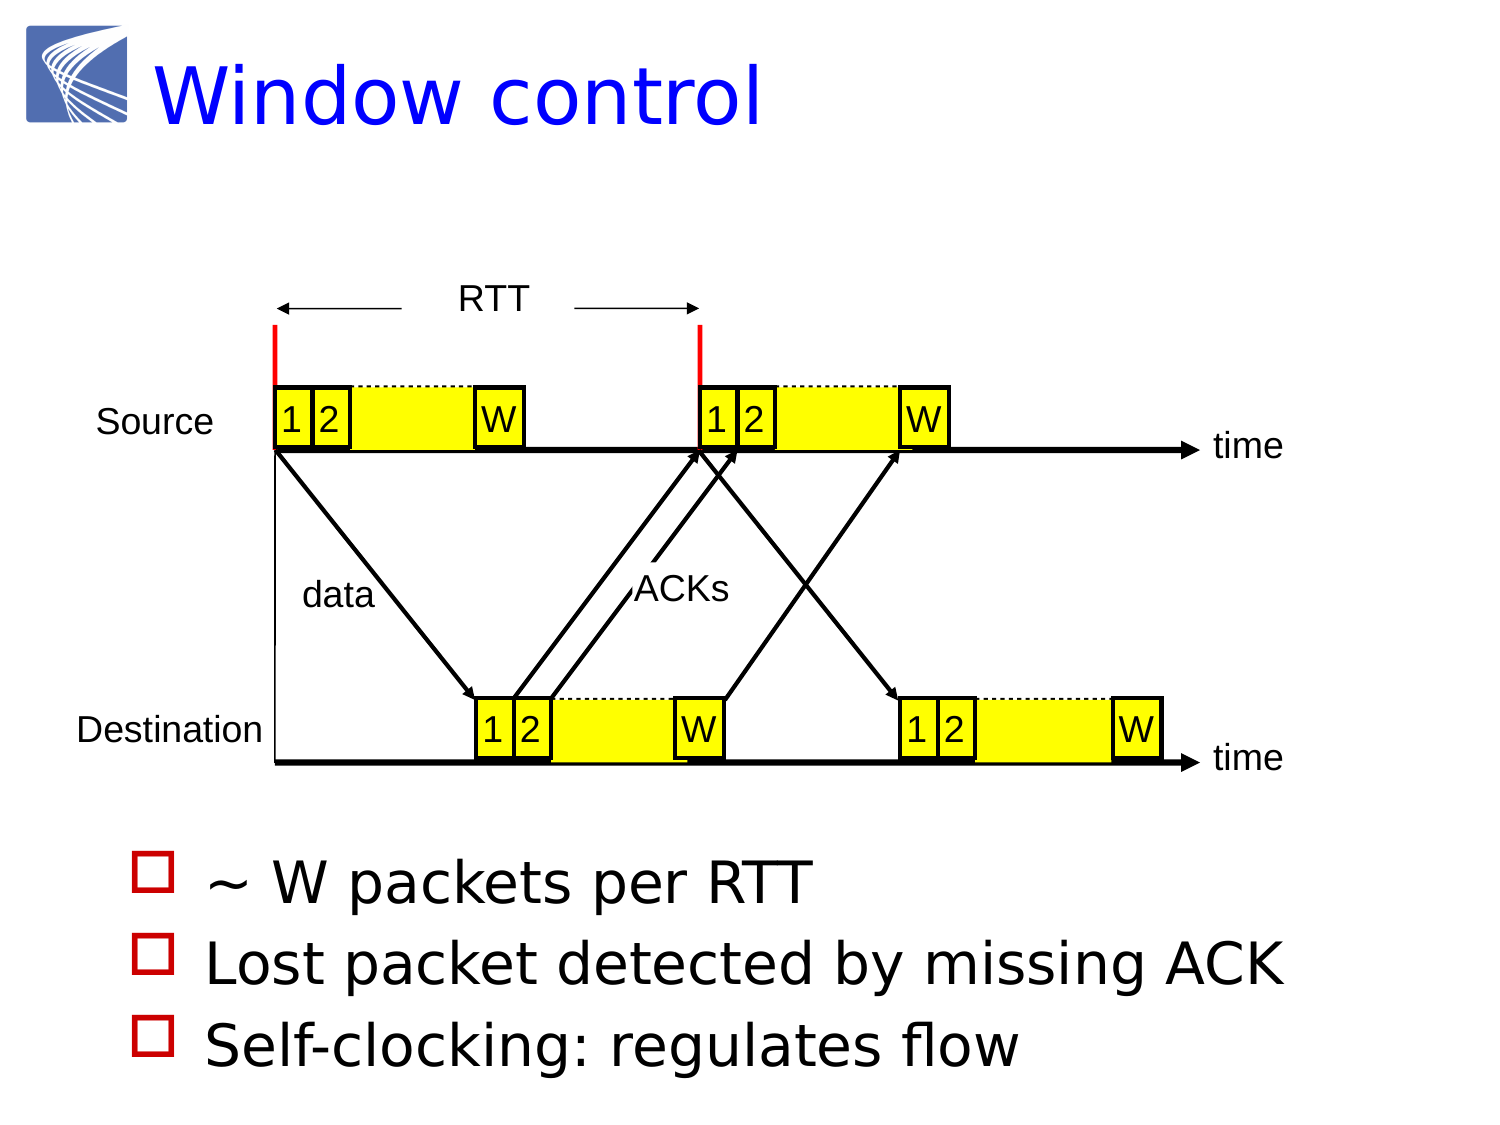

# Window control
RTT

1
2

W
1
2

W
Source
time

data

ACKs

Destination
1
2
W

1
2
W

time

~ W packets per RTT
Lost packet detected by missing ACK
Self-clocking: regulates flow